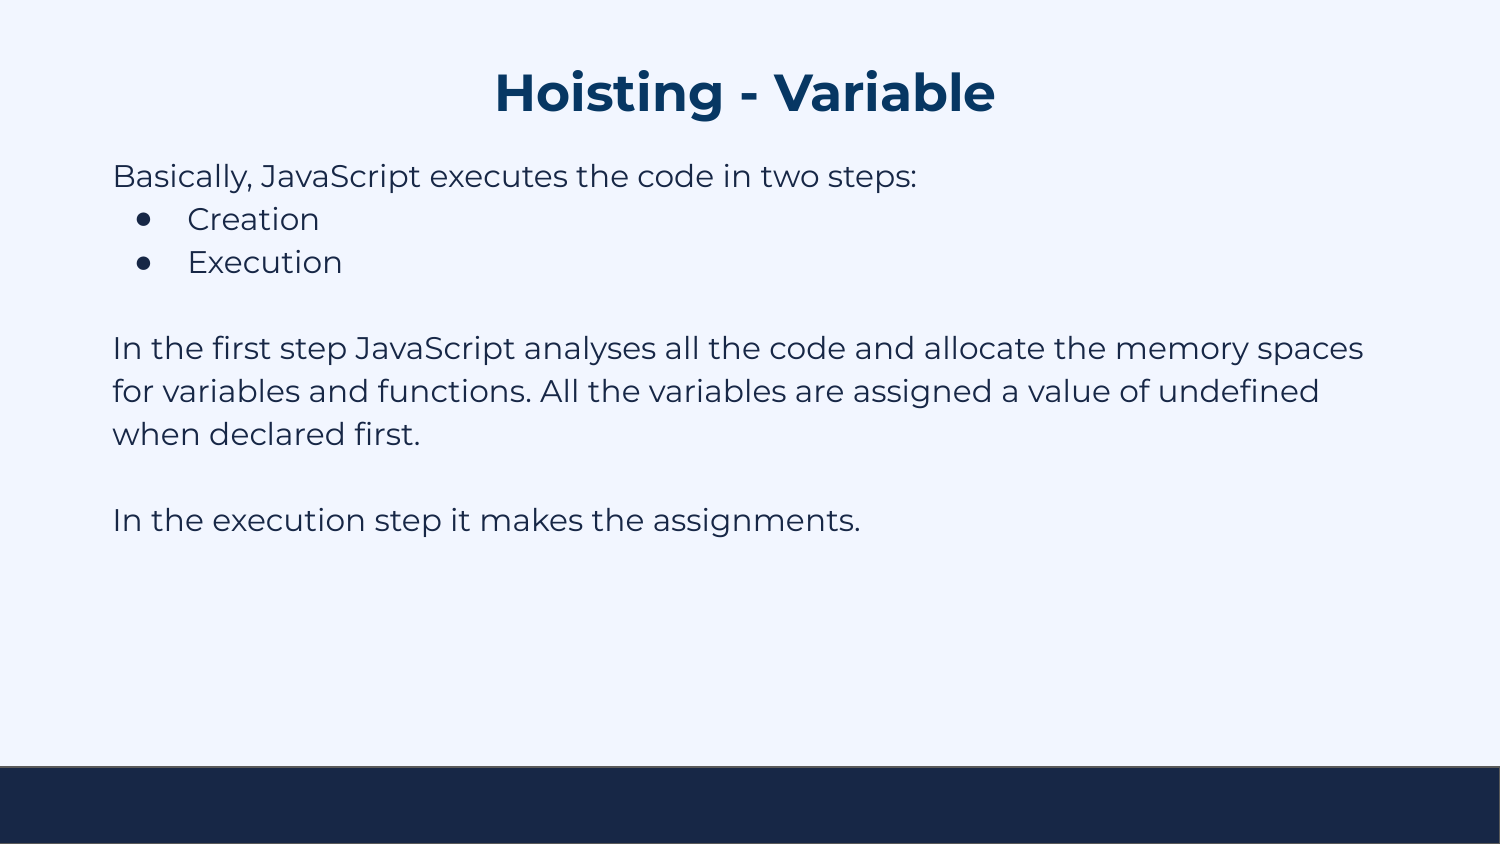

# Hoisting - Variable
Basically, JavaScript executes the code in two steps:
Creation
Execution

In the first step JavaScript analyses all the code and allocate the memory spaces for variables and functions. All the variables are assigned a value of undefined when declared first.

In the execution step it makes the assignments.